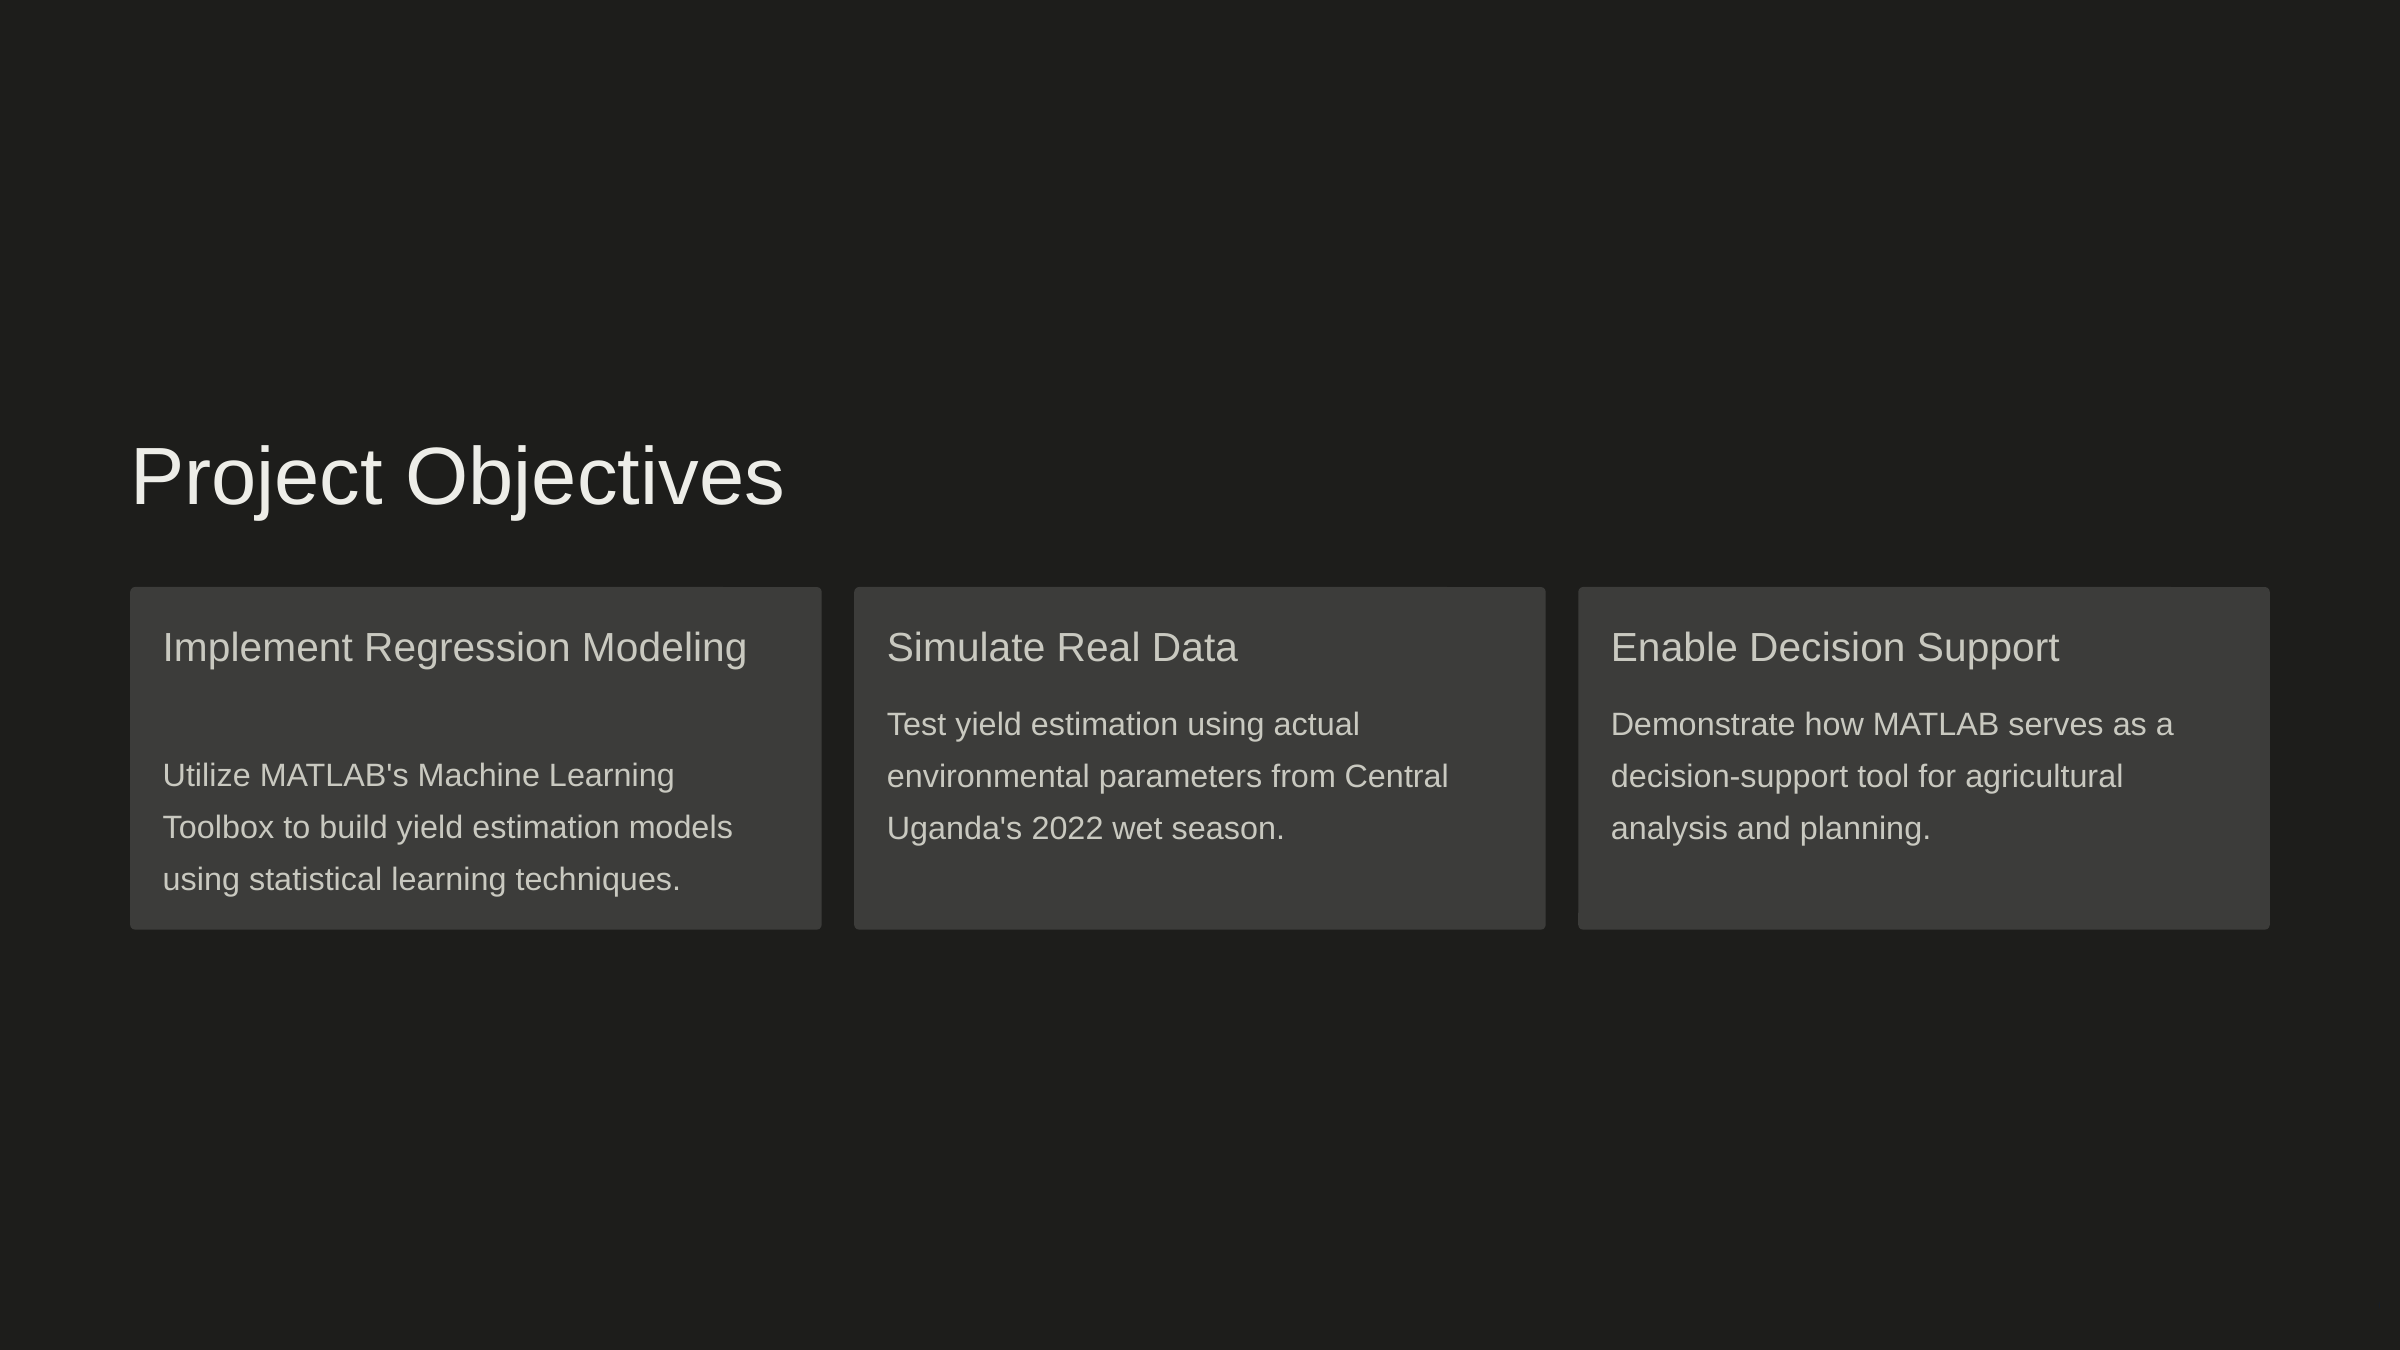

Project Objectives

Implement Regression Modeling
Simulate Real Data
Enable Decision Support
Test yield estimation using actual environmental parameters from Central Uganda's 2022 wet season.
Demonstrate how MATLAB serves as a decision-support tool for agricultural analysis and planning.
Utilize MATLAB's Machine Learning Toolbox to build yield estimation models using statistical learning techniques.